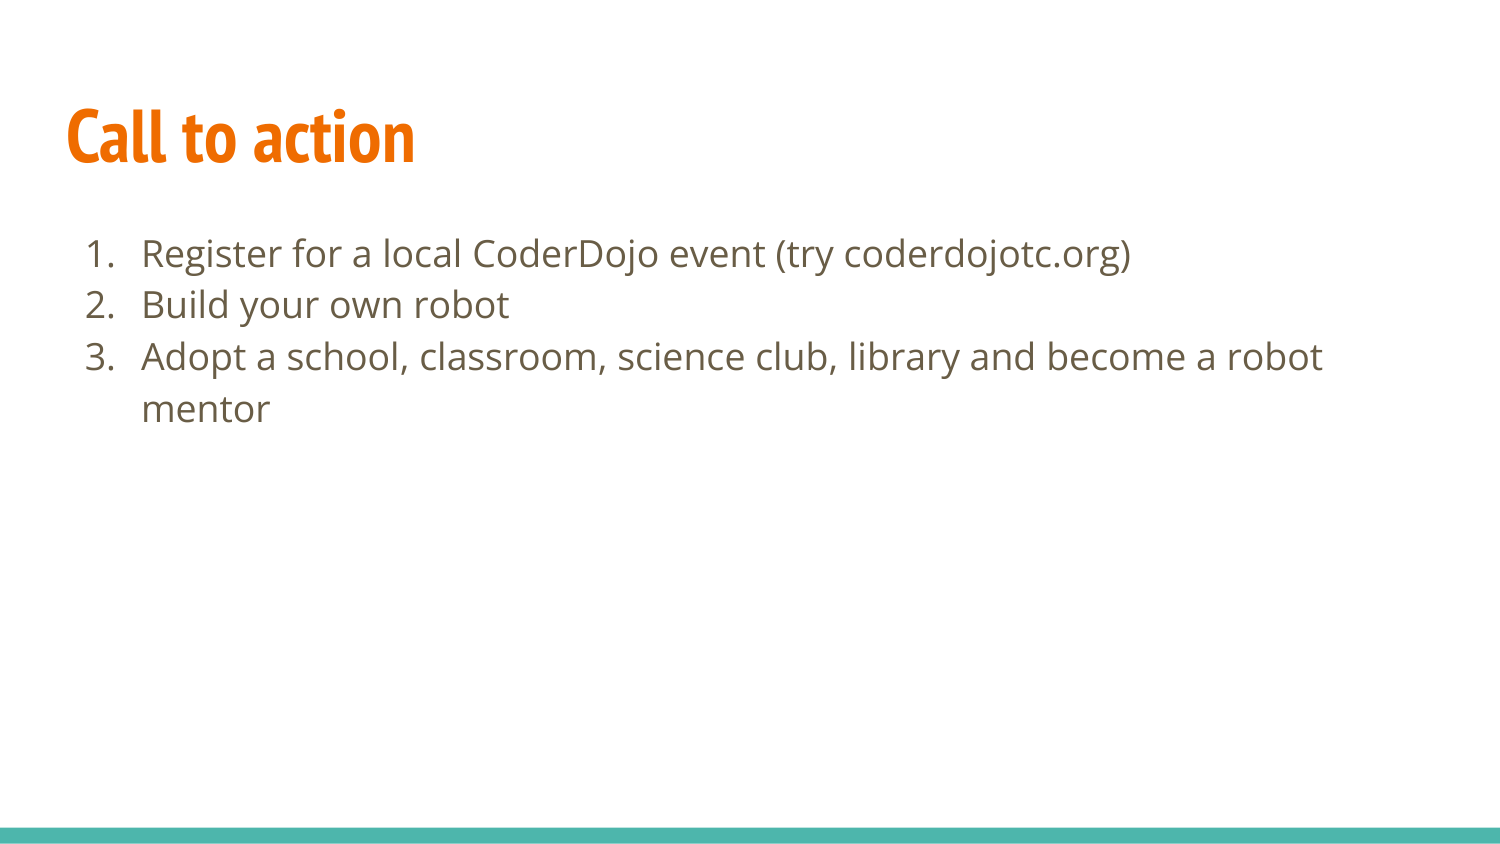

# Call to action
Register for a local CoderDojo event (try coderdojotc.org)
Build your own robot
Adopt a school, classroom, science club, library and become a robot mentor